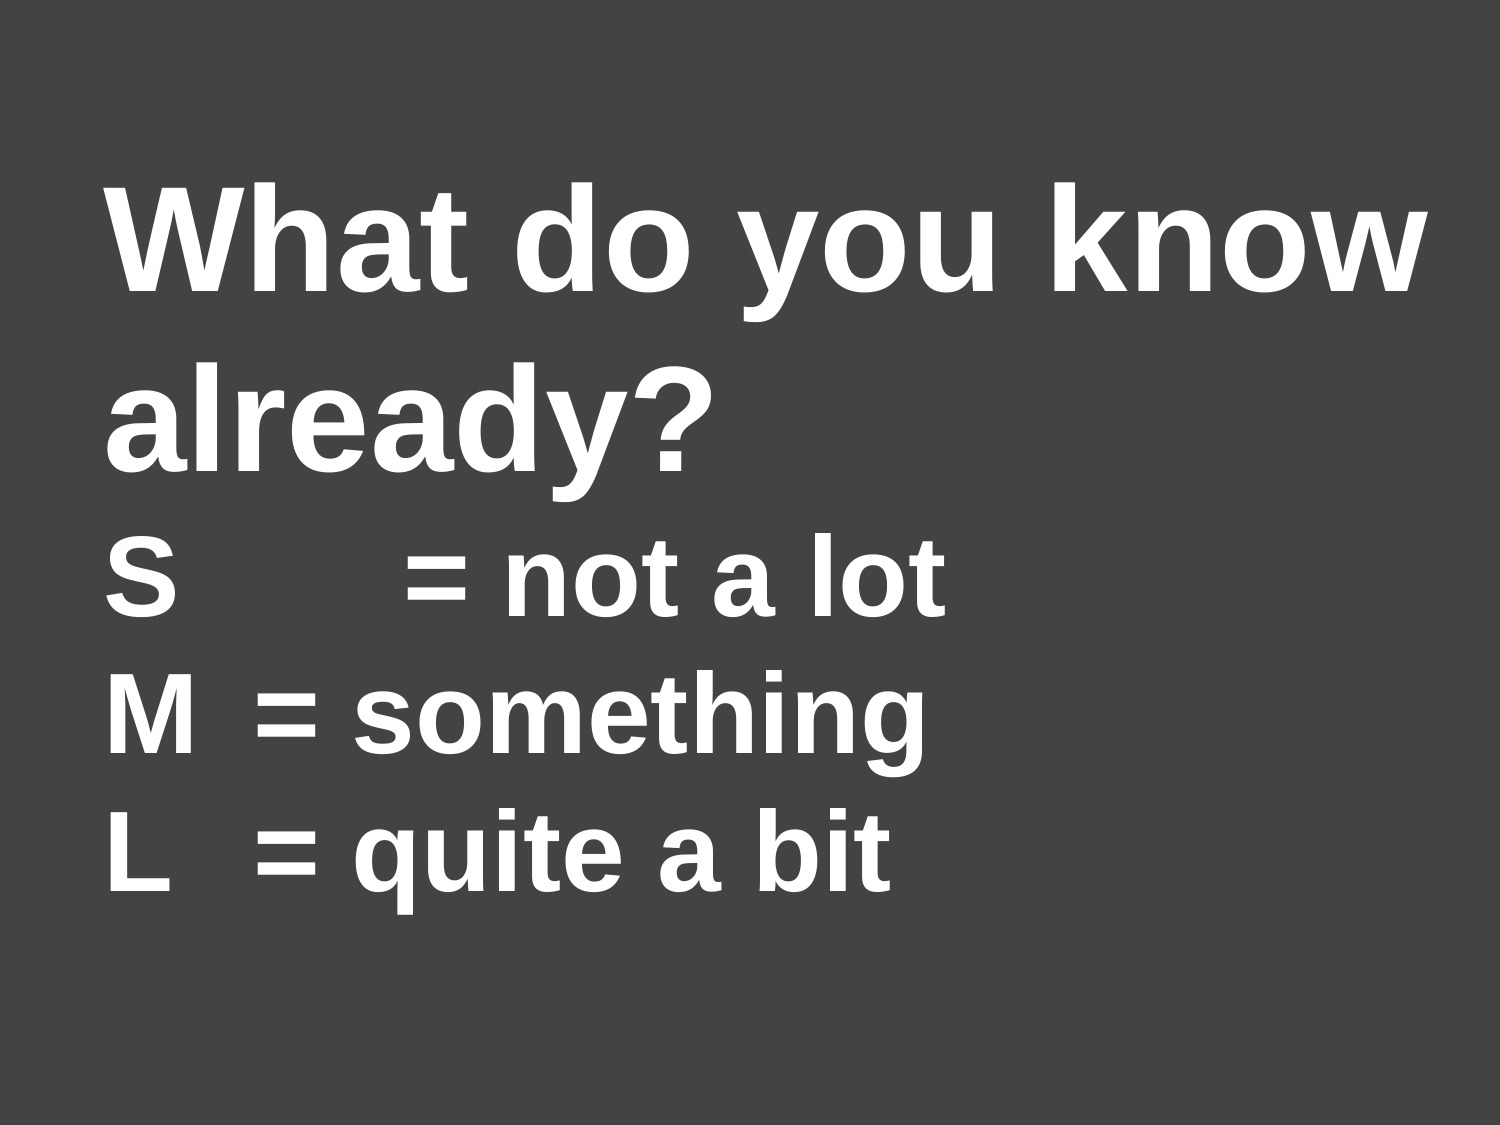

What do you know already?
S		= not a lot
M	= something
L 	= quite a bit